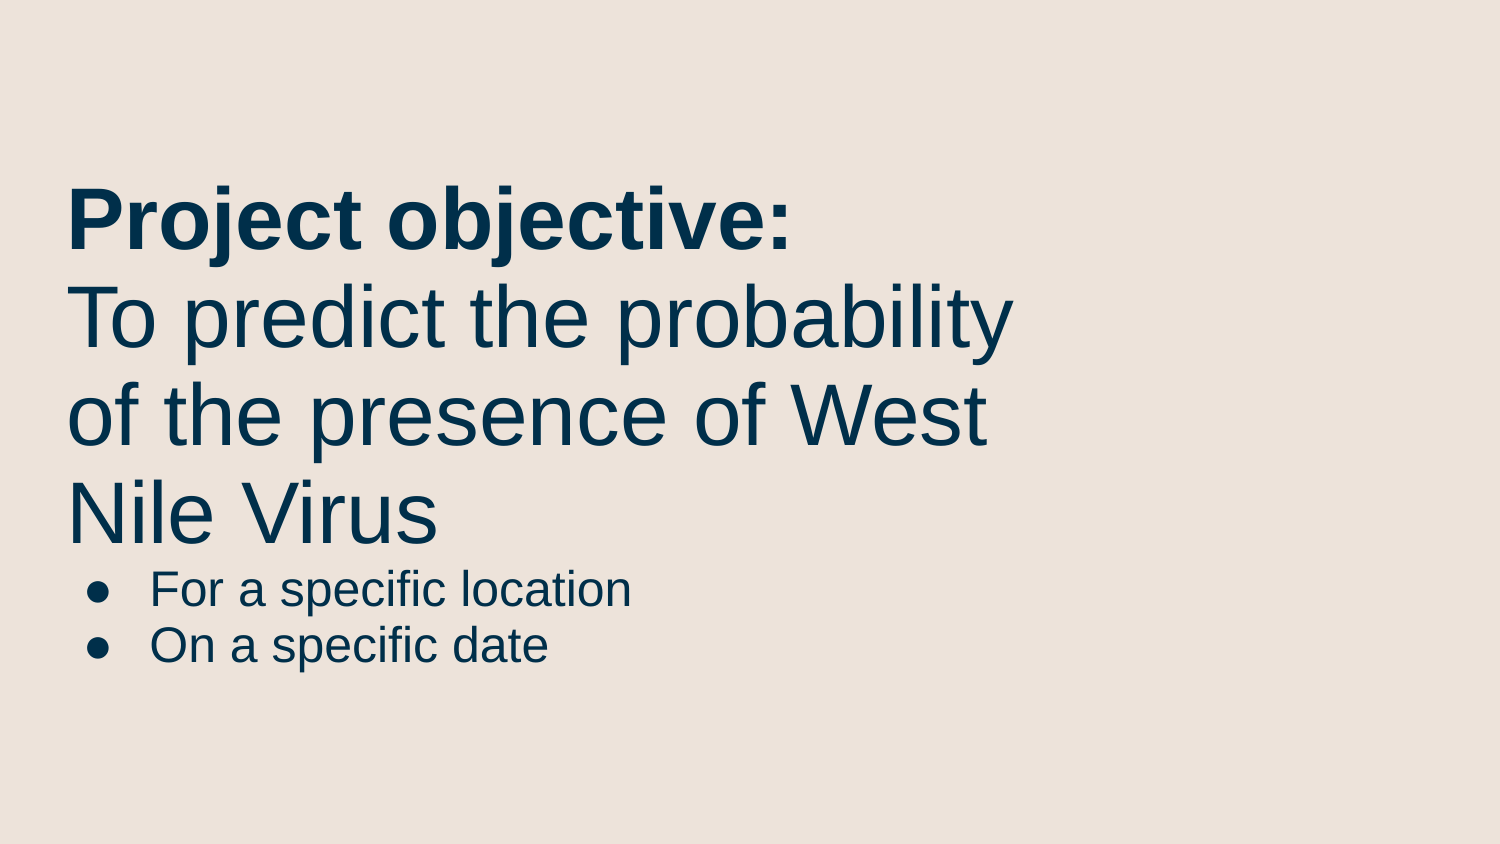

# Project objective:
To predict the probability of the presence of West Nile Virus
For a specific location
On a specific date